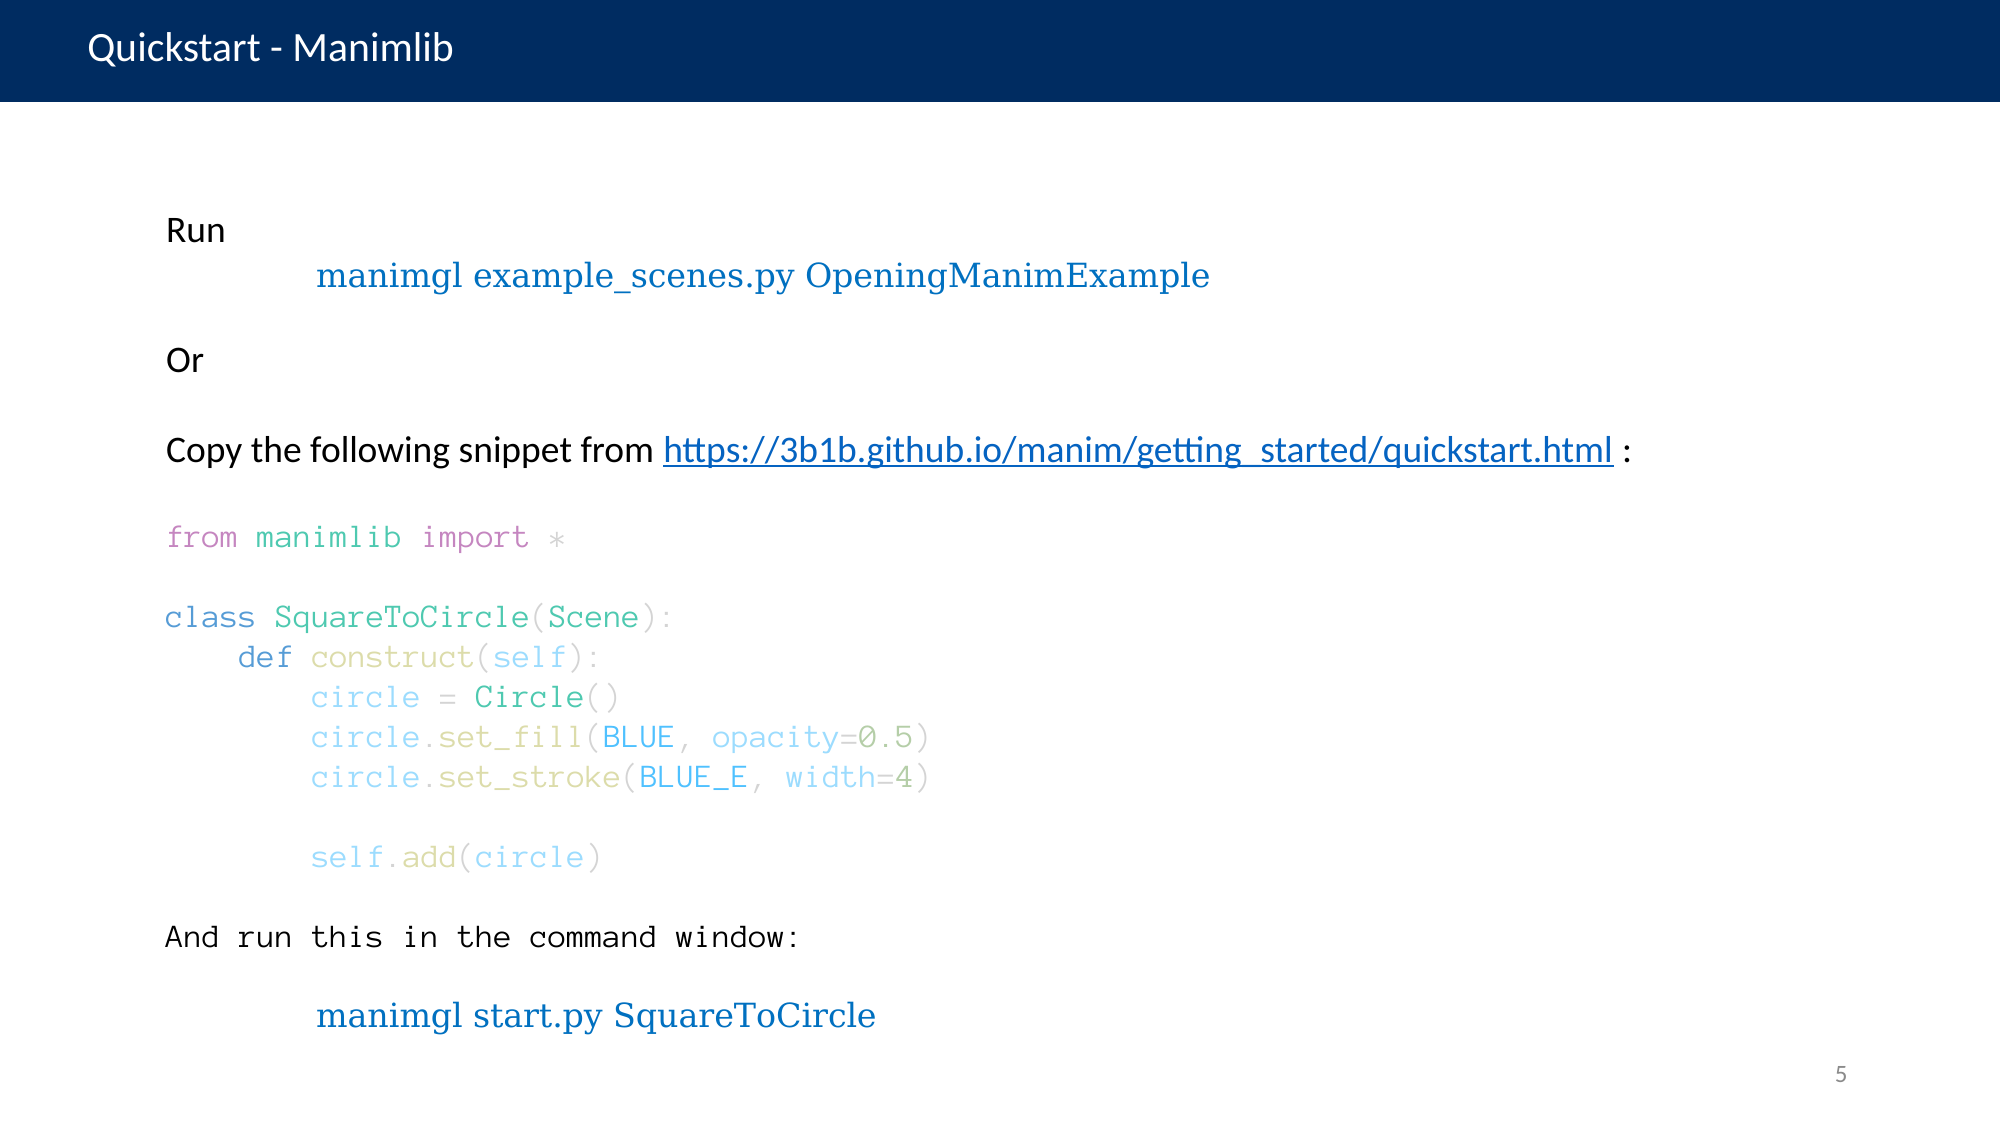

| Quickstart - Manimlib |
| --- |
Run
	manimgl example_scenes.py OpeningManimExample

Or

Copy the following snippet from https://3b1b.github.io/manim/getting_started/quickstart.html :

from manimlib import *
class SquareToCircle(Scene):
    def construct(self):
        circle = Circle()
        circle.set_fill(BLUE, opacity=0.5)
        circle.set_stroke(BLUE_E, width=4)
        self.add(circle)

And run this in the command window:

	manimgl start.py SquareToCircle
5